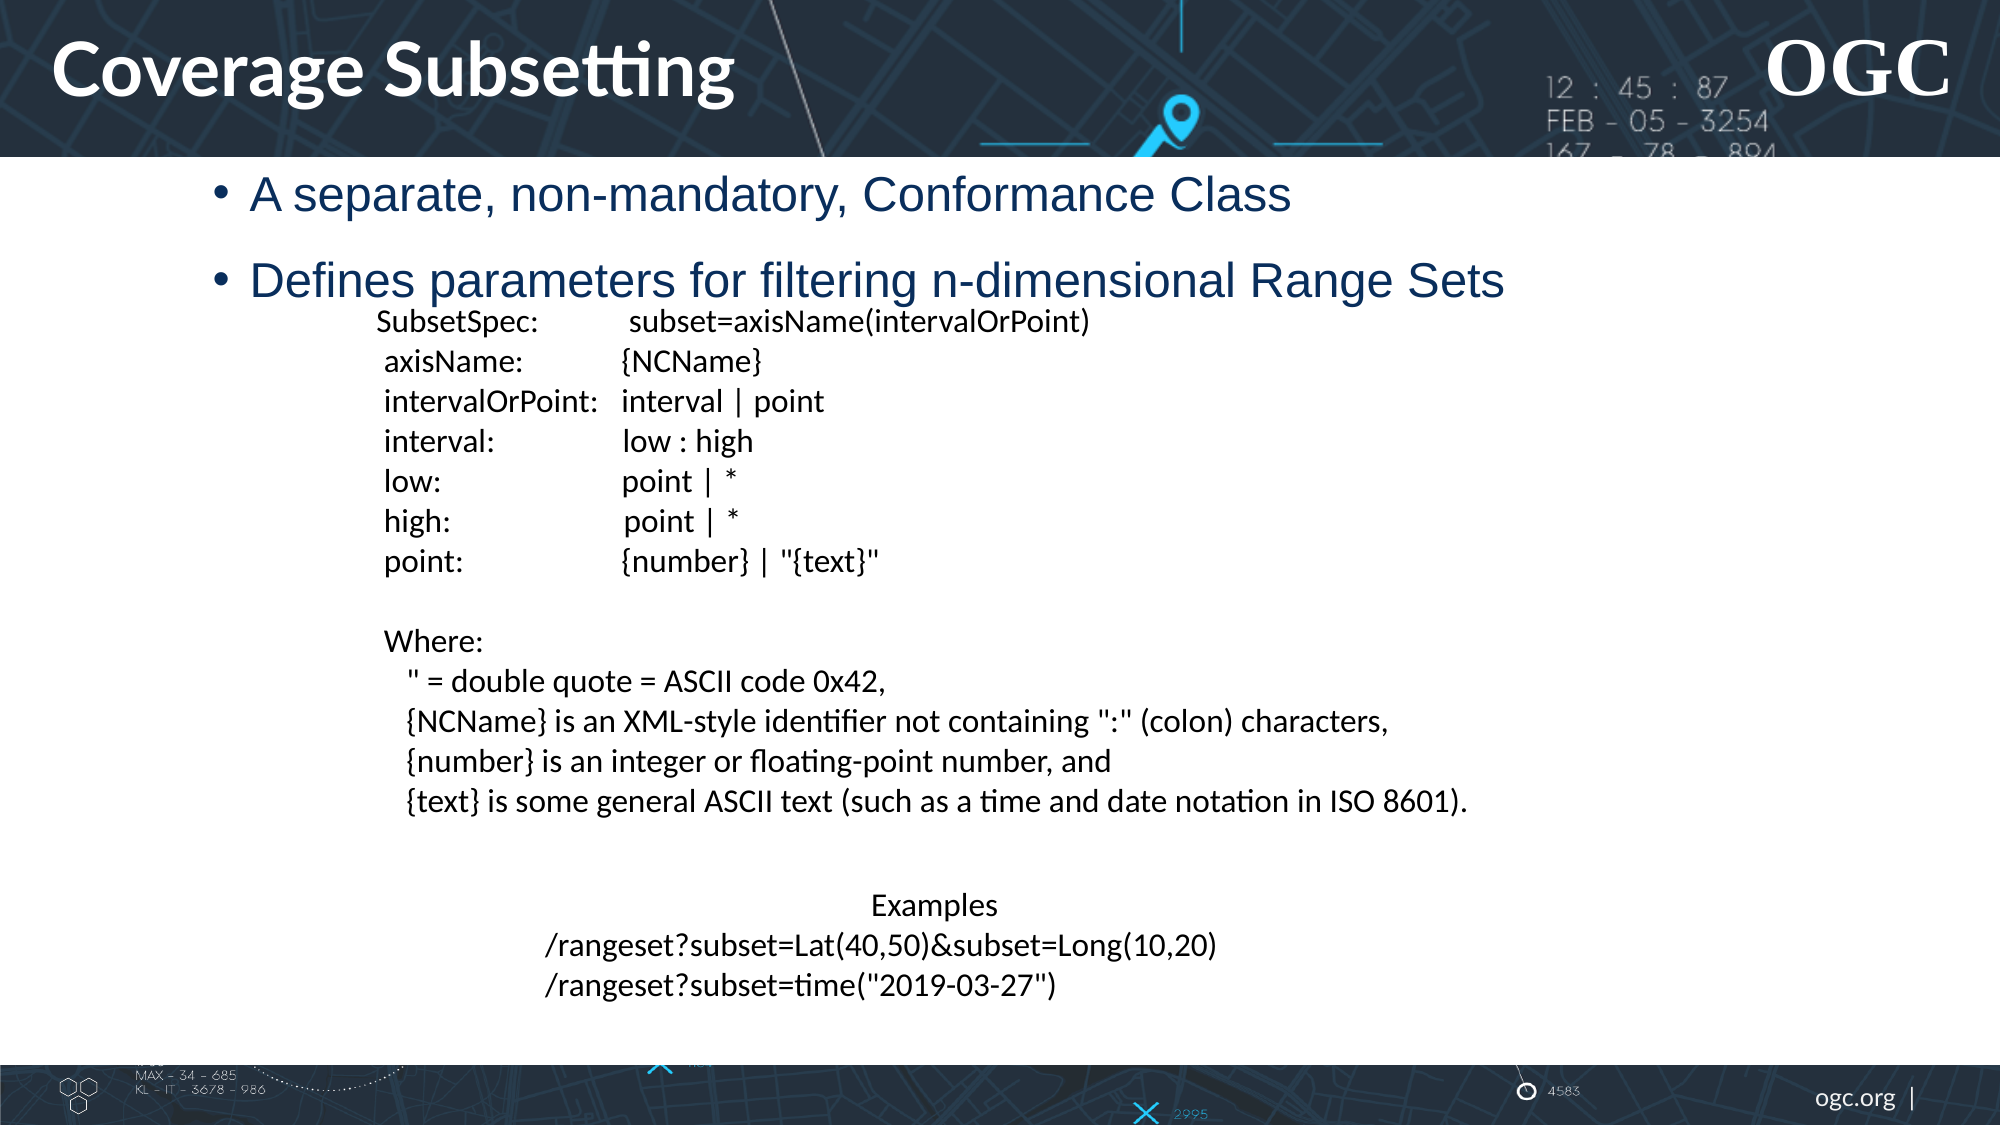

# Coverage Subsetting
A separate, non-mandatory, Conformance Class
Defines parameters for filtering n-dimensional Range Sets

SubsetSpec:            subset=axisName(intervalOrPoint)
 axisName:             {NCName}
 intervalOrPoint:   interval | point
 interval:                 low : high
 low:                        point | *
 high:                       point | *
 point:                     {number} | "{text}"

 Where:
    " = double quote = ASCII code 0x42,
    {NCName} is an XML-style identifier not containing ":" (colon) characters,
    {number} is an integer or floating-point number, and
    {text} is some general ASCII text (such as a time and date notation in ISO 8601).
Examples
/rangeset?subset=Lat(40,50)&subset=Long(10,20)
/rangeset?subset=time("2019-03-27")